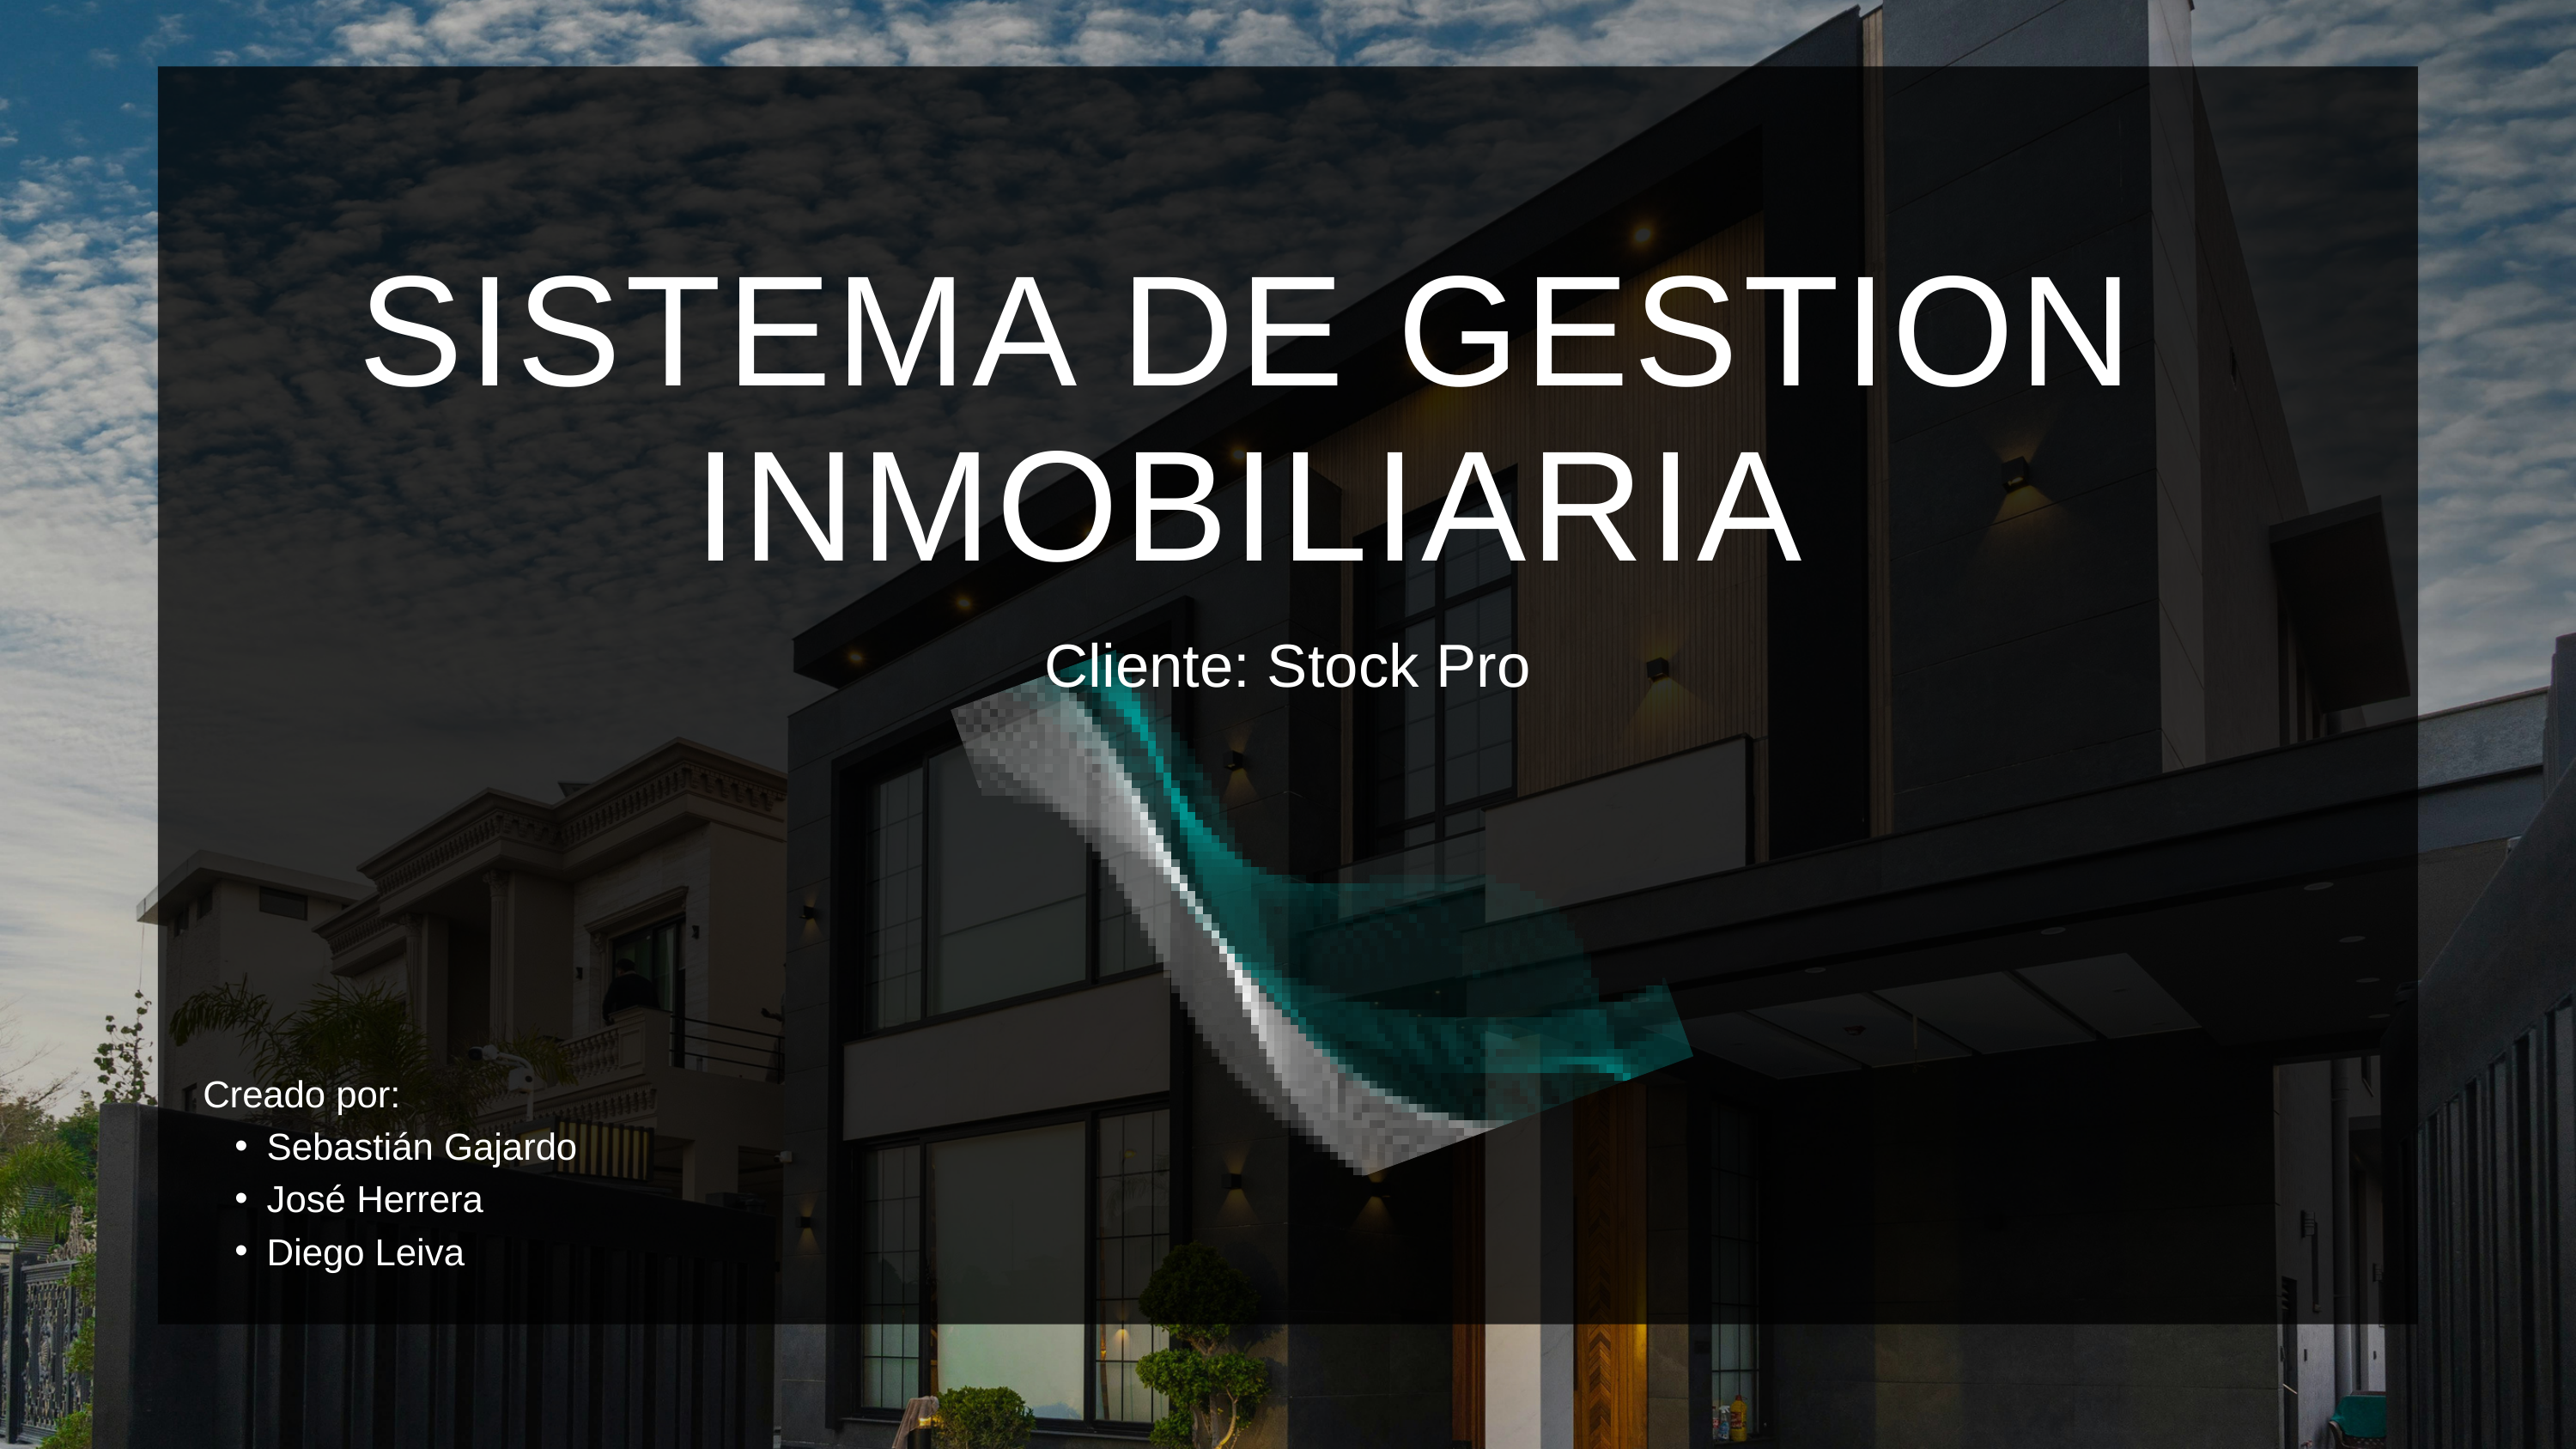

SISTEMA DE GESTION INMOBILIARIA

Cliente: Stock Pro
Creado por:
Sebastián Gajardo
José Herrera
Diego Leiva